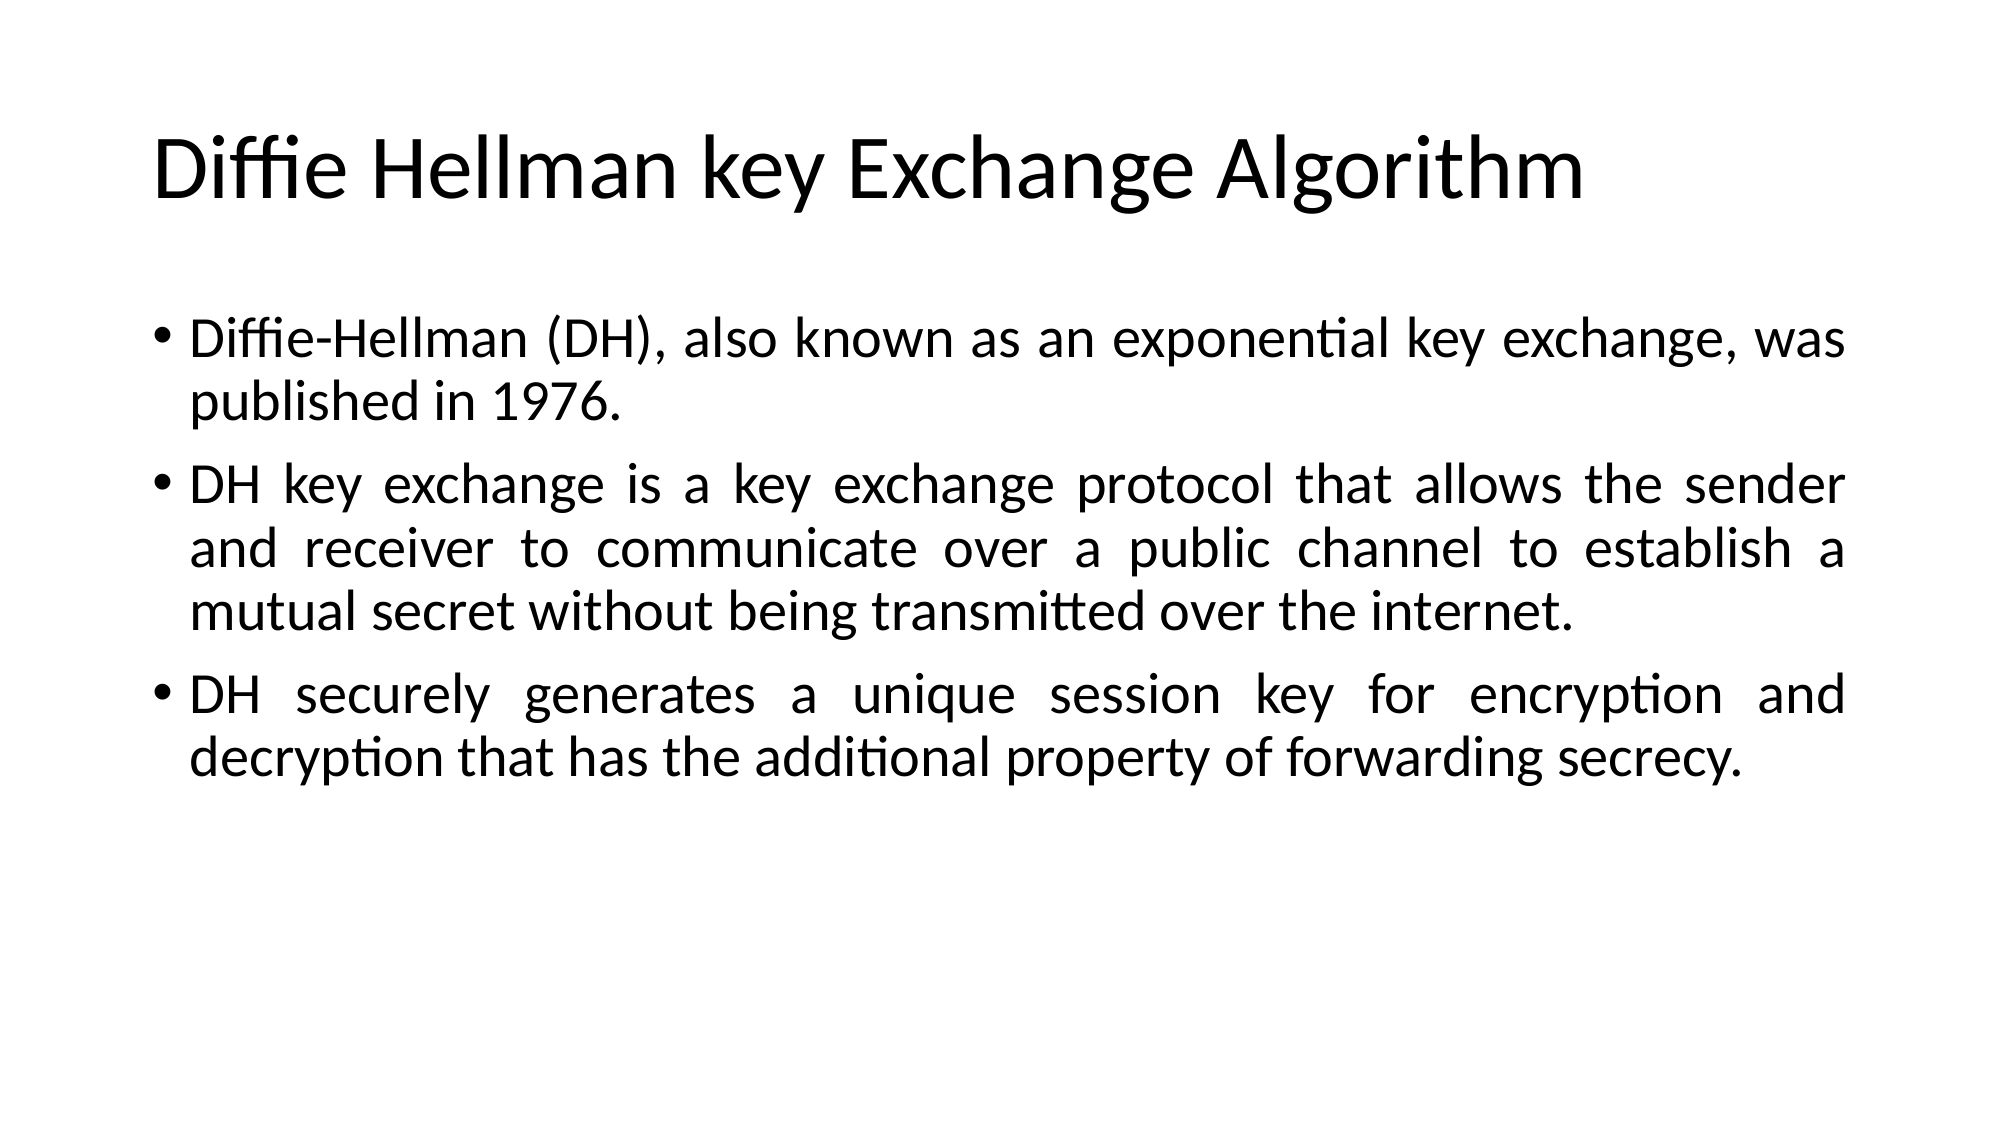

# Diffie Hellman key Exchange Algorithm
Diffie-Hellman (DH), also known as an exponential key exchange, was published in 1976.
DH key exchange is a key exchange protocol that allows the sender and receiver to communicate over a public channel to establish a mutual secret without being transmitted over the internet.
DH securely generates a unique session key for encryption and decryption that has the additional property of forwarding secrecy.